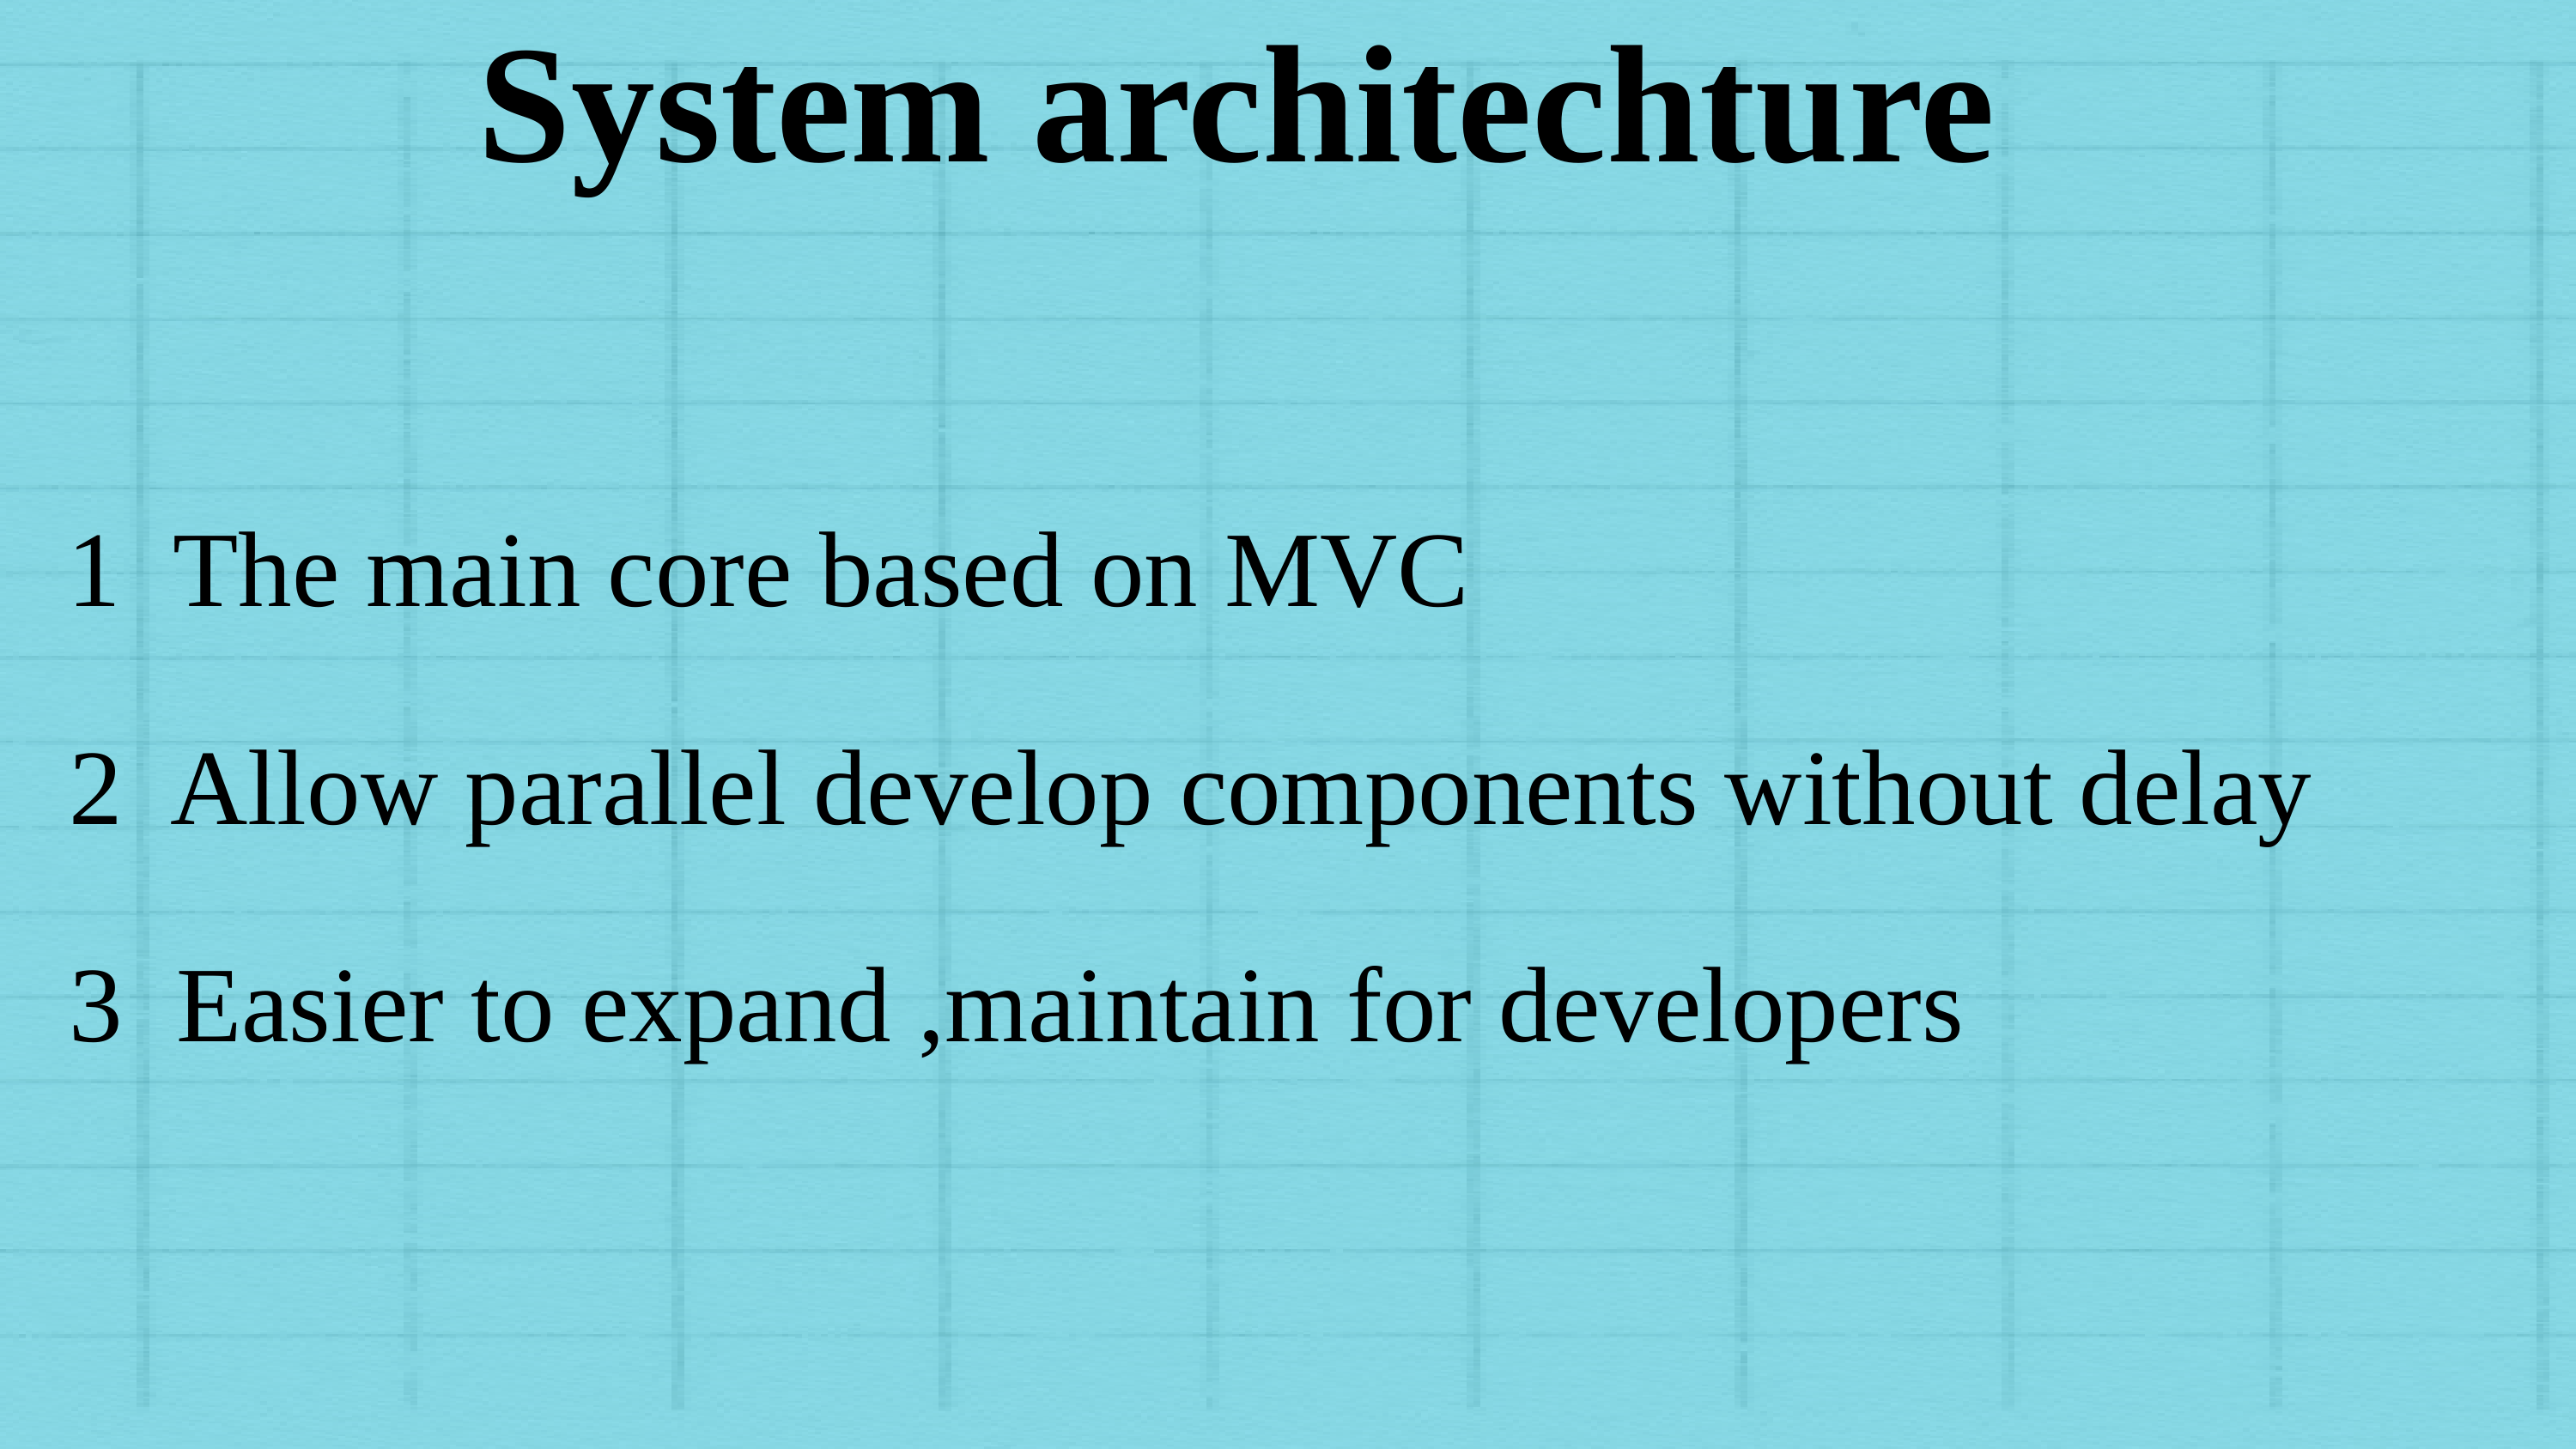

System architechture
1  The main core based on MVC
2  Allow parallel develop components without delay
3  Easier to expand ,maintain for developers